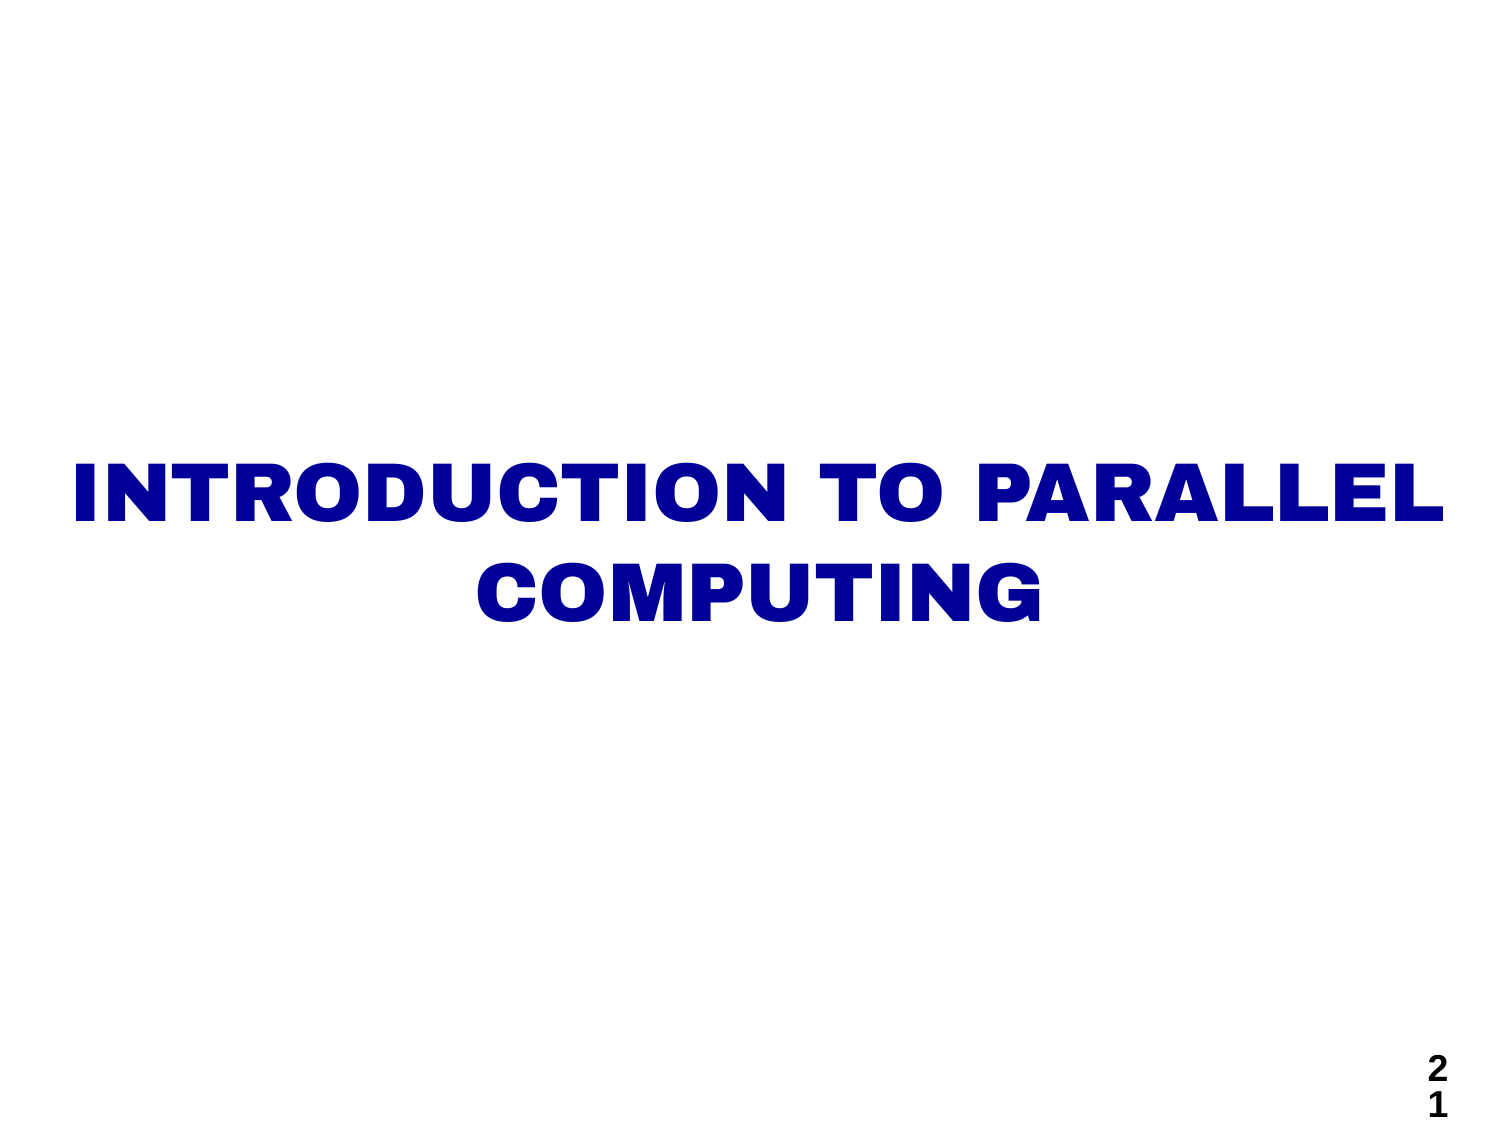

# INTRODUCTION TO PARALLEL COMPUTING
21
Unit-1/ Parallel Computing